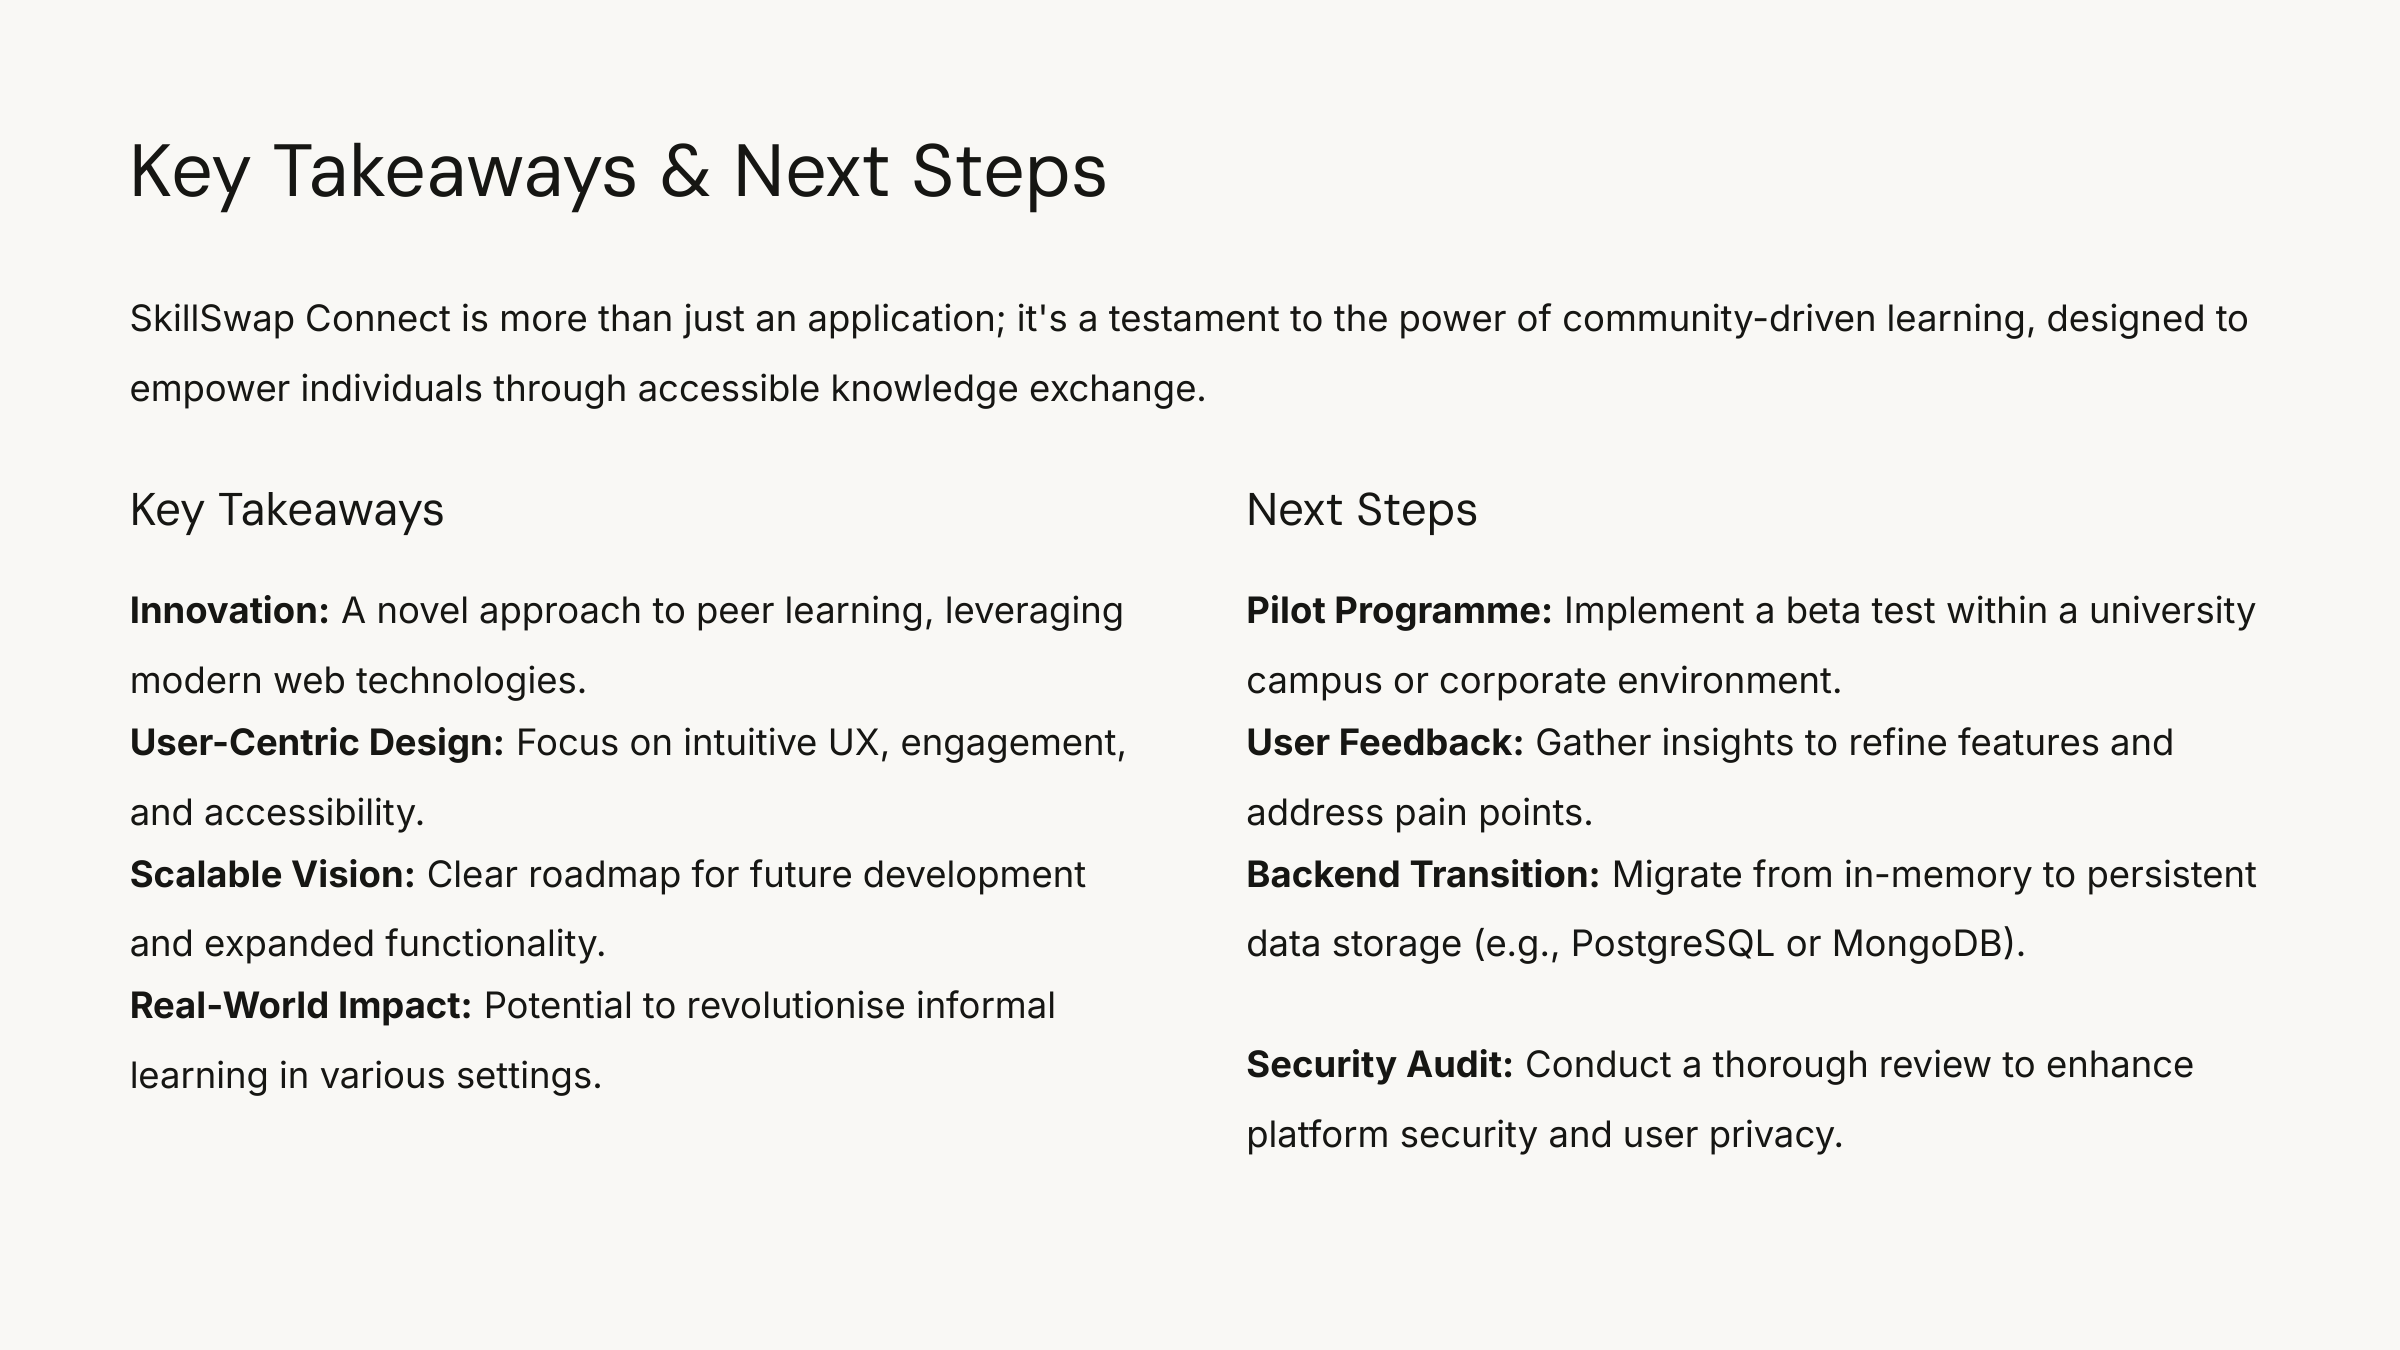

Key Takeaways & Next Steps
SkillSwap Connect is more than just an application; it's a testament to the power of community-driven learning, designed to empower individuals through accessible knowledge exchange.
Key Takeaways
Next Steps
Innovation: A novel approach to peer learning, leveraging modern web technologies.
Pilot Programme: Implement a beta test within a university campus or corporate environment.
User-Centric Design: Focus on intuitive UX, engagement, and accessibility.
User Feedback: Gather insights to refine features and address pain points.
Scalable Vision: Clear roadmap for future development and expanded functionality.
Backend Transition: Migrate from in-memory to persistent data storage (e.g., PostgreSQL or MongoDB).
Real-World Impact: Potential to revolutionise informal learning in various settings.
Security Audit: Conduct a thorough review to enhance platform security and user privacy.